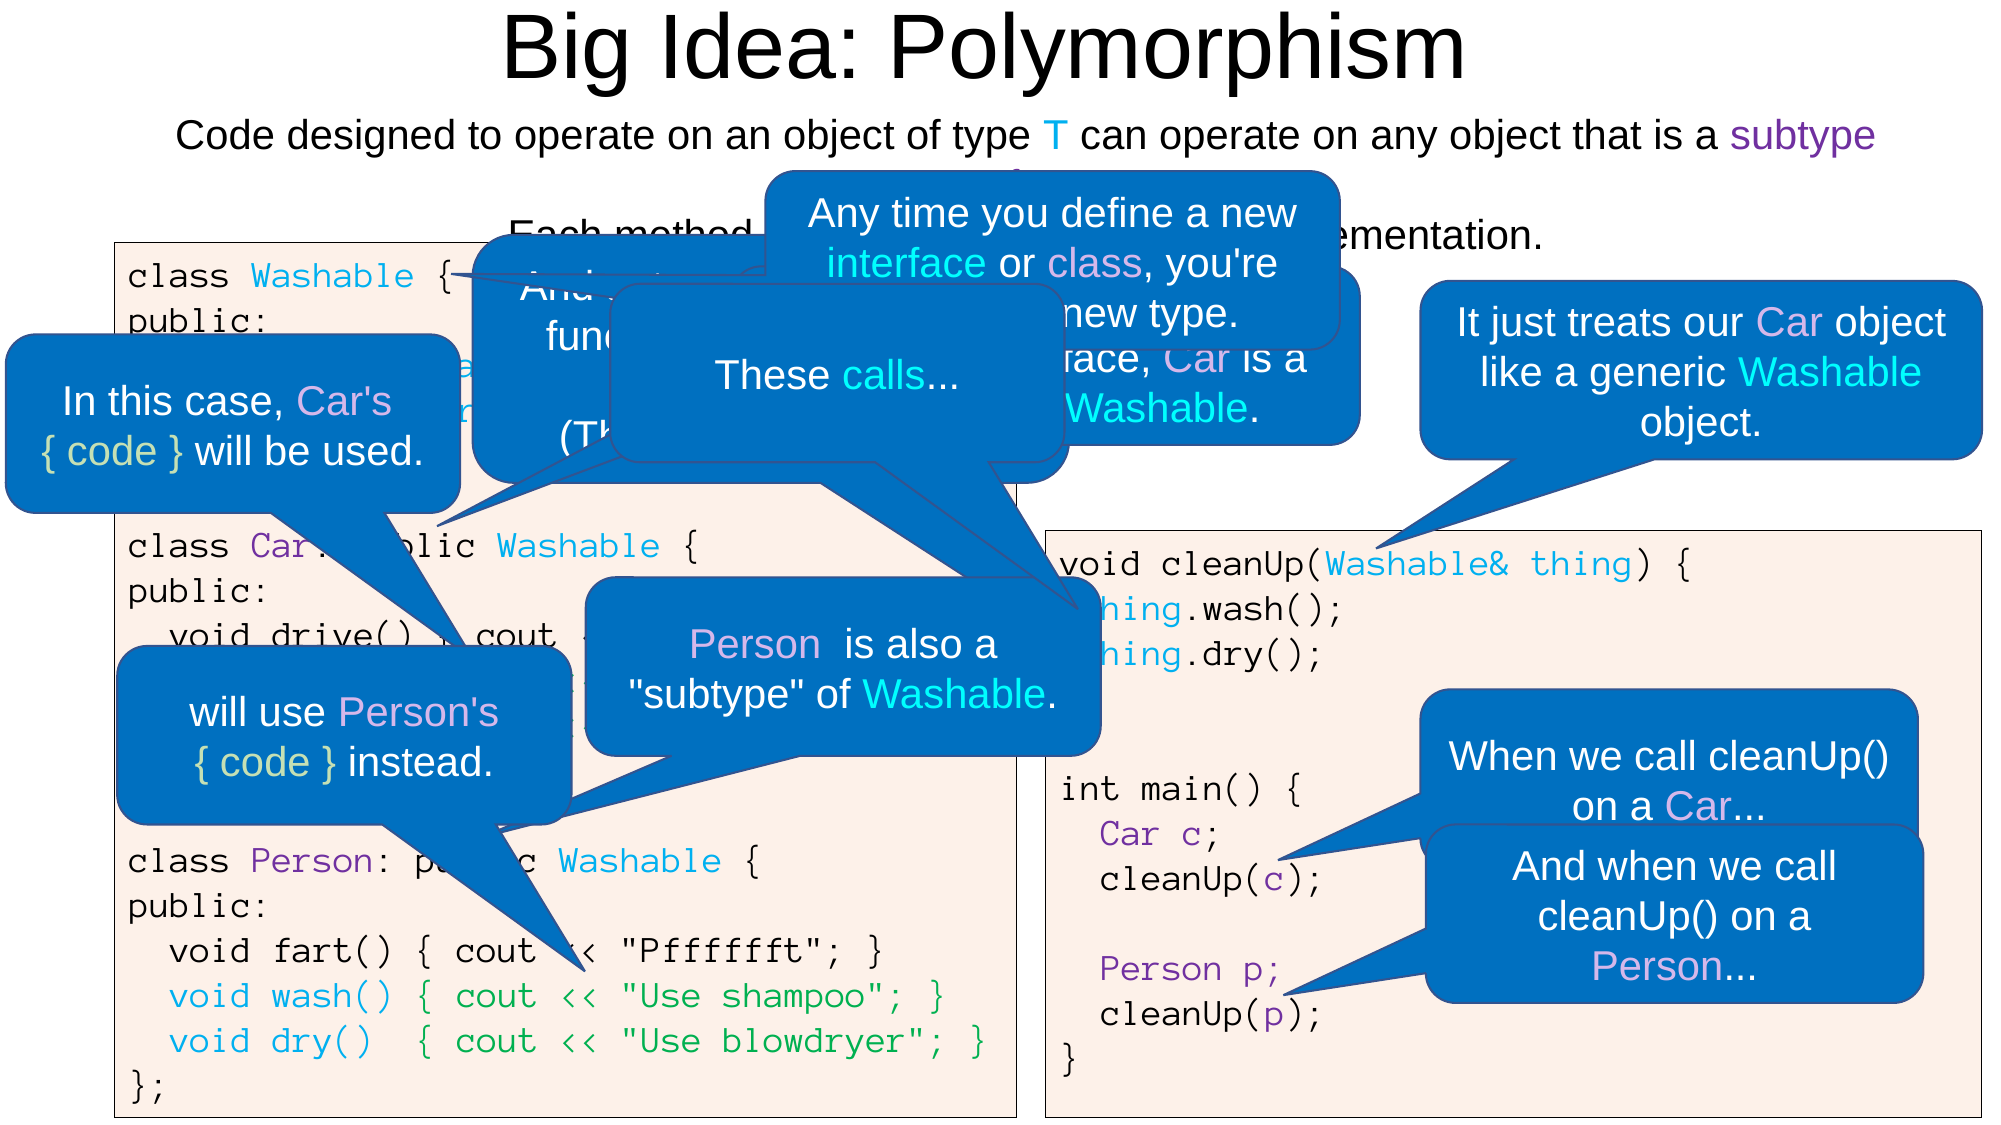

Big Idea: Polymorphism

Code designed to operate on an object of type T can operate on any object that is a subtype of T.
Each method call is directed to the right implementation.

Any time you define a new interface or class, you're creating a new type.
And automatically forwards function calls to the right implementation.
(That's polymorphism!)
class Washable {
public:
  virtual void wash() = 0;
  virtual void dry() = 0;
};

class Car: public Washable {
public:
  void drive() { cout << "Vroom vroom"; }
  void wash() { cout << "Use soap"; }
  void dry()  { cout << "Use rag"; }
};

class Person: public Washable {
public:
  void fart() { cout << "Pfffffft"; }
  void wash() { cout << "Use shampoo"; }
  void dry()  { cout << "Use blowdryer"; }
};

Since Car implements the Washable interface, Car is a "subtype" of Washable.
It just treats our Car object like a generic Washable object.
These calls...
In this case, Car's
{ code } will be used.
void cleanUp(Washable& thing) {
 thing.wash();
 thing.dry();
}

int main() {
  Car c;
  cleanUp(c);

  Person p;
  cleanUp(p);
}

Person  is also a "subtype" of Washable.
will use Person's
{ code } instead.
When we call cleanUp() on a Car...
And when we call cleanUp() on a Person...